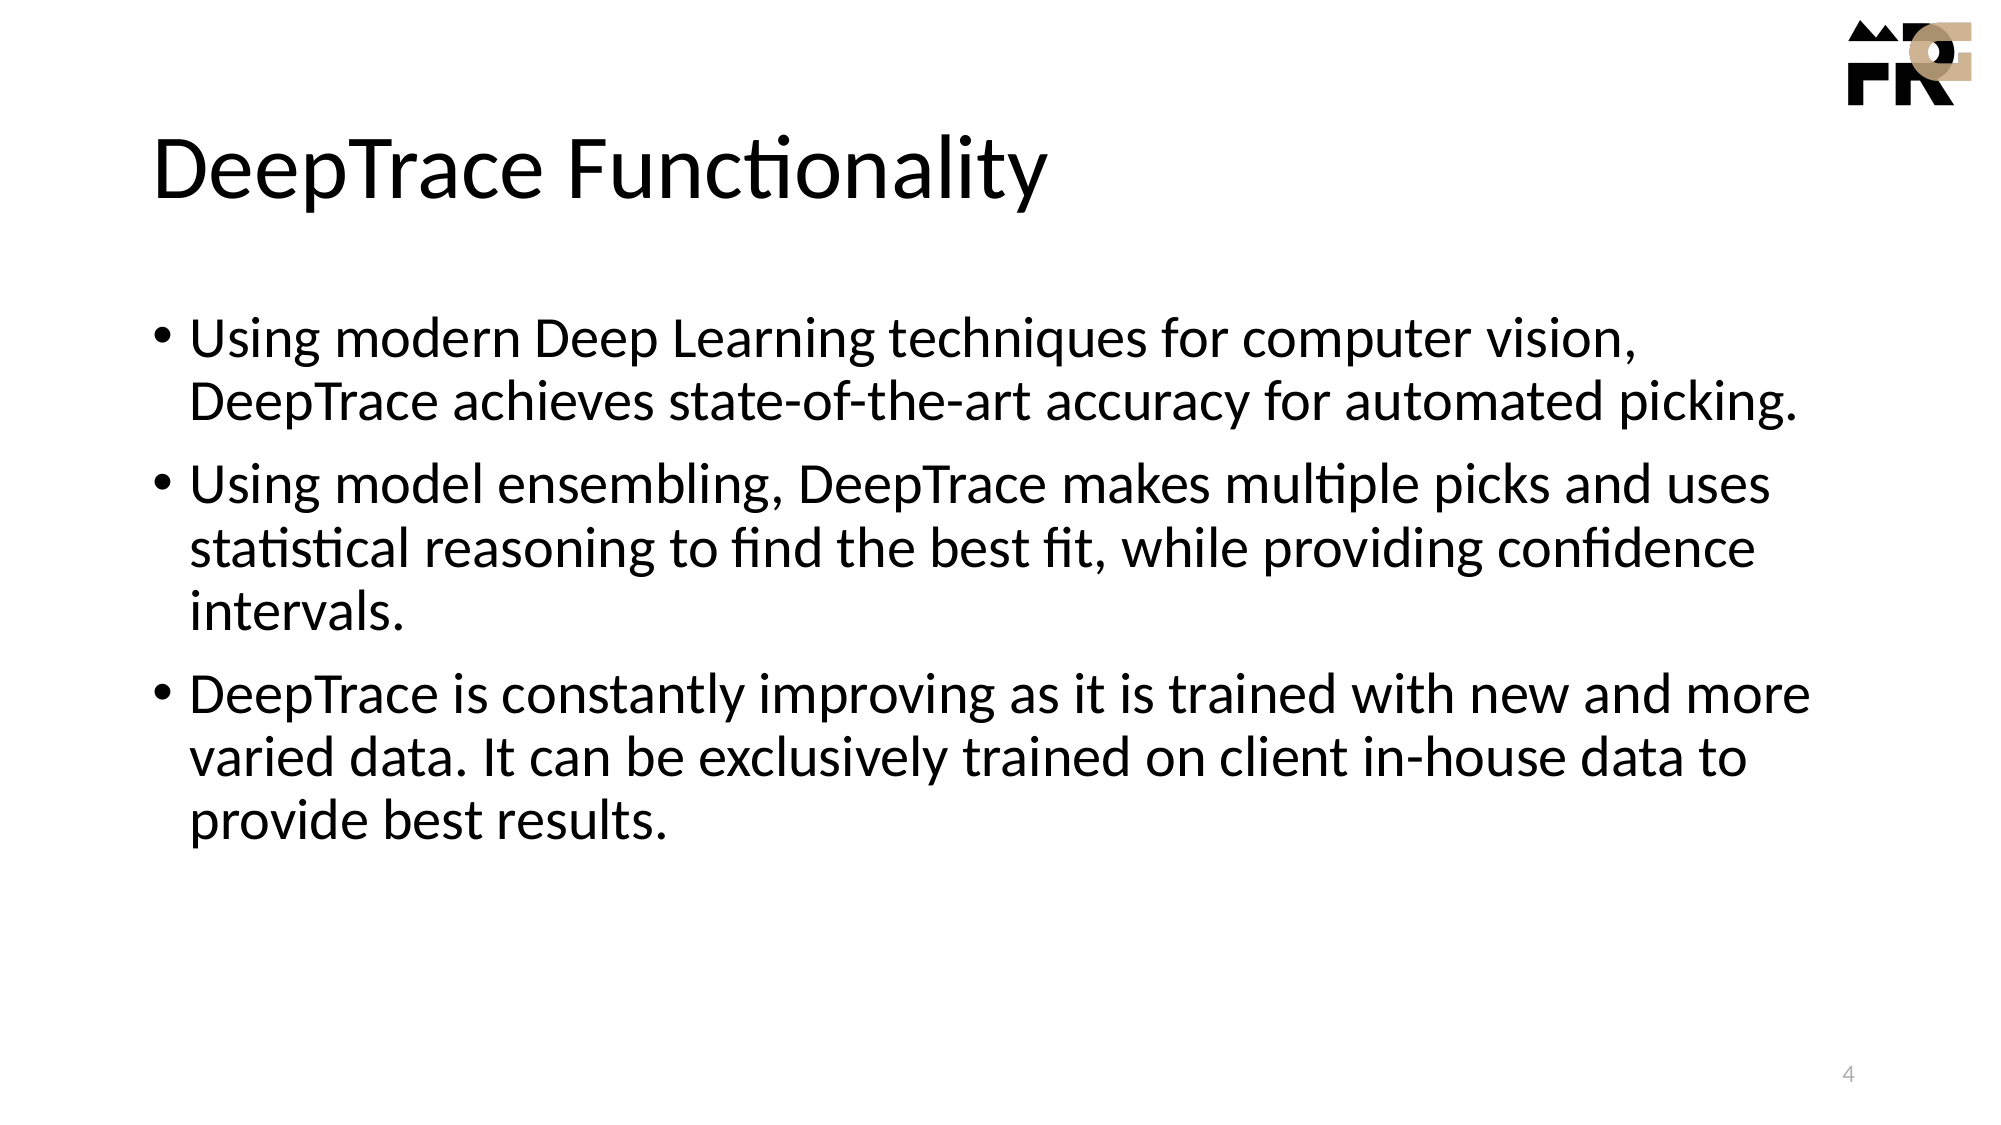

# DeepTrace Functionality
Using modern Deep Learning techniques for computer vision, DeepTrace achieves state-of-the-art accuracy for automated picking.
Using model ensembling, DeepTrace makes multiple picks and uses statistical reasoning to find the best fit, while providing confidence intervals.
DeepTrace is constantly improving as it is trained with new and more varied data. It can be exclusively trained on client in-house data to provide best results.
4